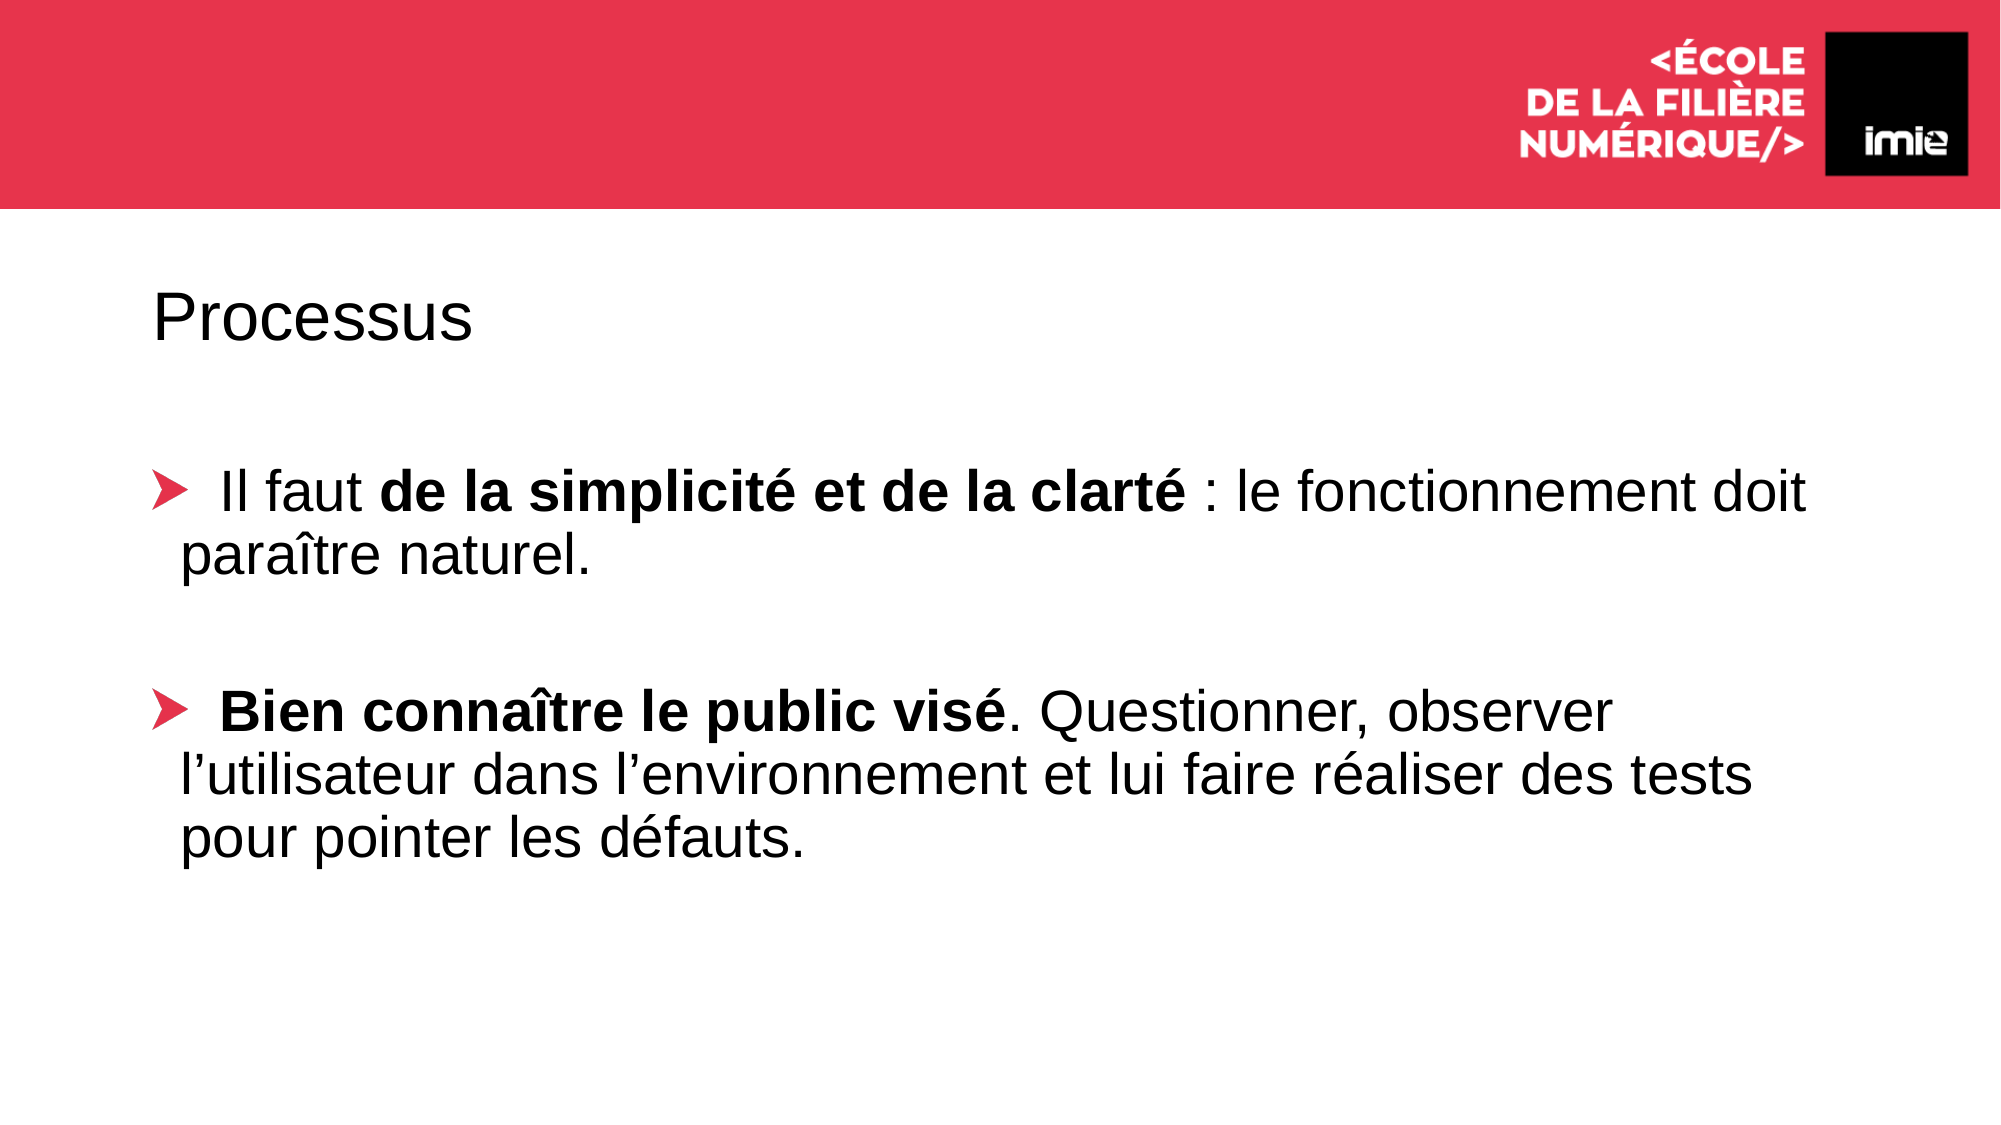

# Processus
  Il faut de la simplicité et de la clarté : le fonctionnement doit paraître naturel.

  Bien connaître le public visé. Questionner, observer l’utilisateur dans l’environnement et lui faire réaliser des tests pour pointer les défauts.